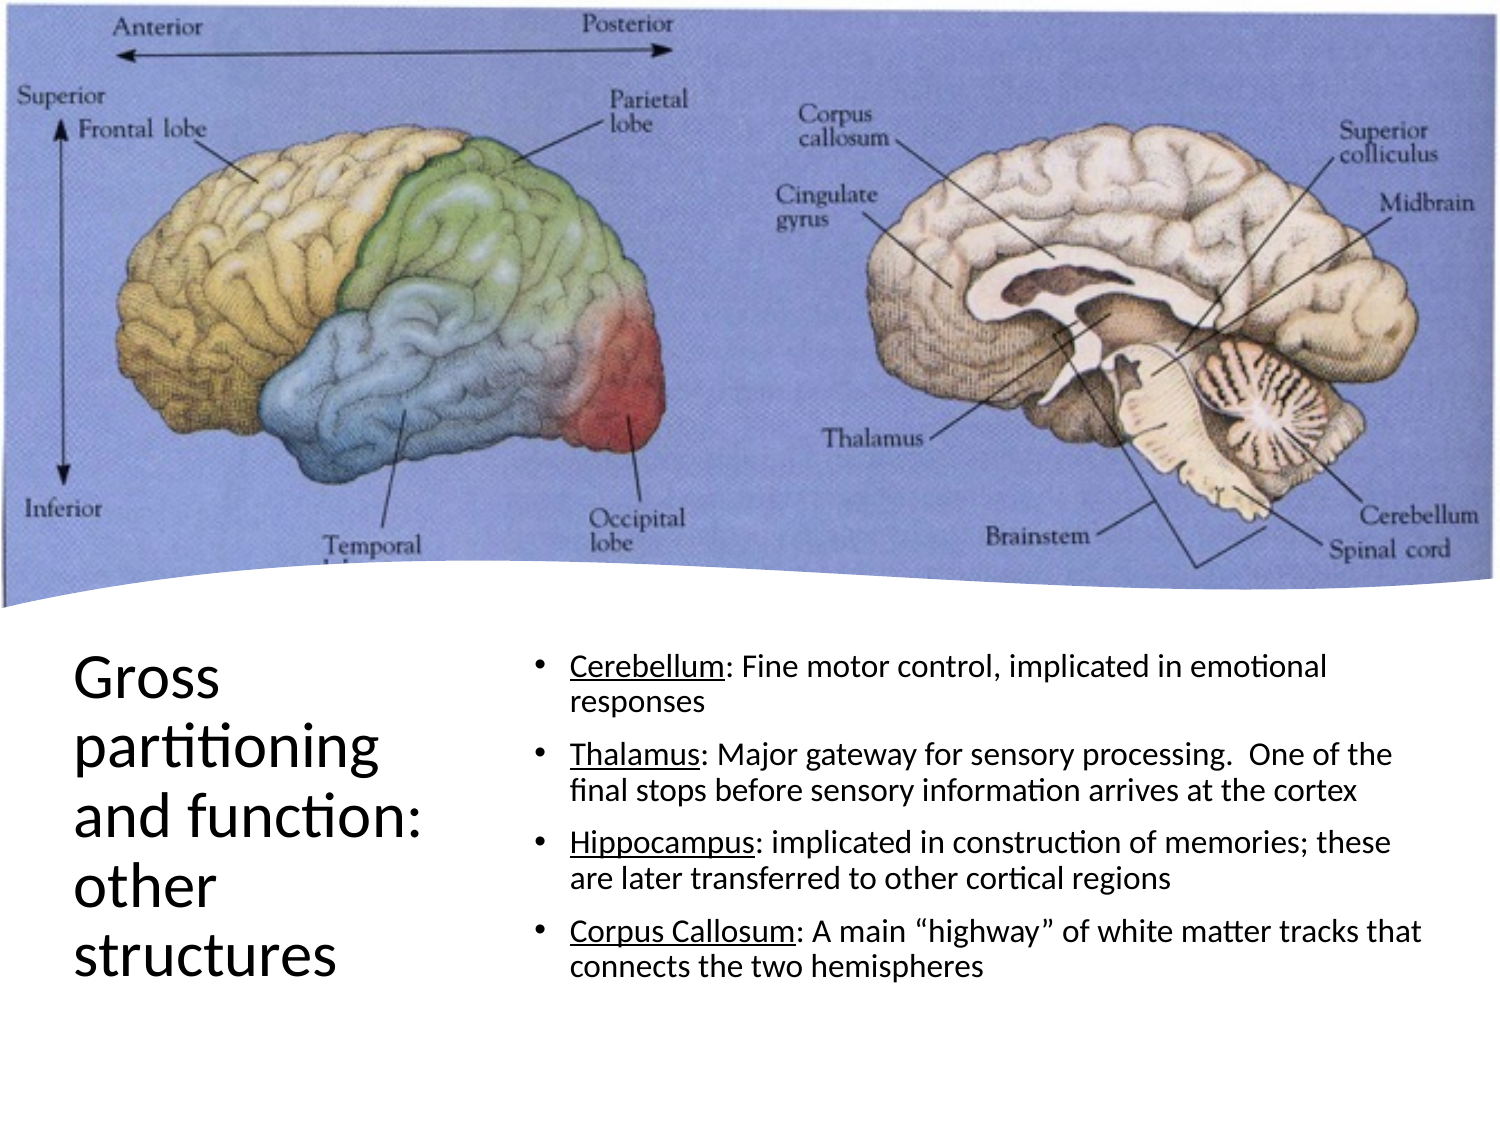

Gross partitioning and function: other structures
Cerebellum: Fine motor control, implicated in emotional responses
Thalamus: Major gateway for sensory processing.  One of the final stops before sensory information arrives at the cortex
Hippocampus: implicated in construction of memories; these are later transferred to other cortical regions
Corpus Callosum: A main “highway” of white matter tracks that connects the two hemispheres